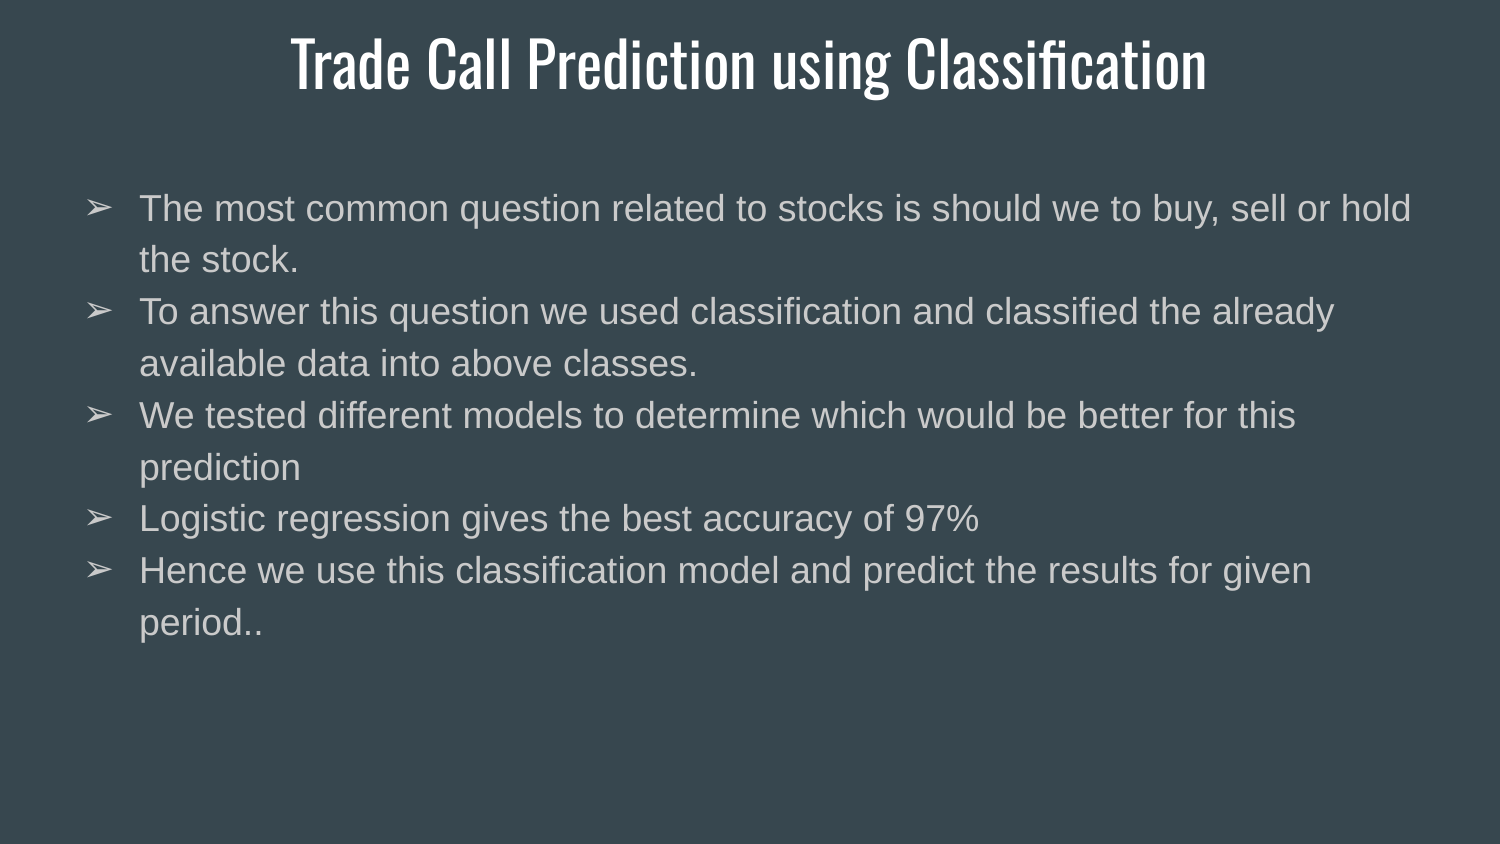

Trade Call Prediction using Classification
The most common question related to stocks is should we to buy, sell or hold the stock.
To answer this question we used classification and classified the already available data into above classes.
We tested different models to determine which would be better for this prediction
Logistic regression gives the best accuracy of 97%
Hence we use this classification model and predict the results for given period..